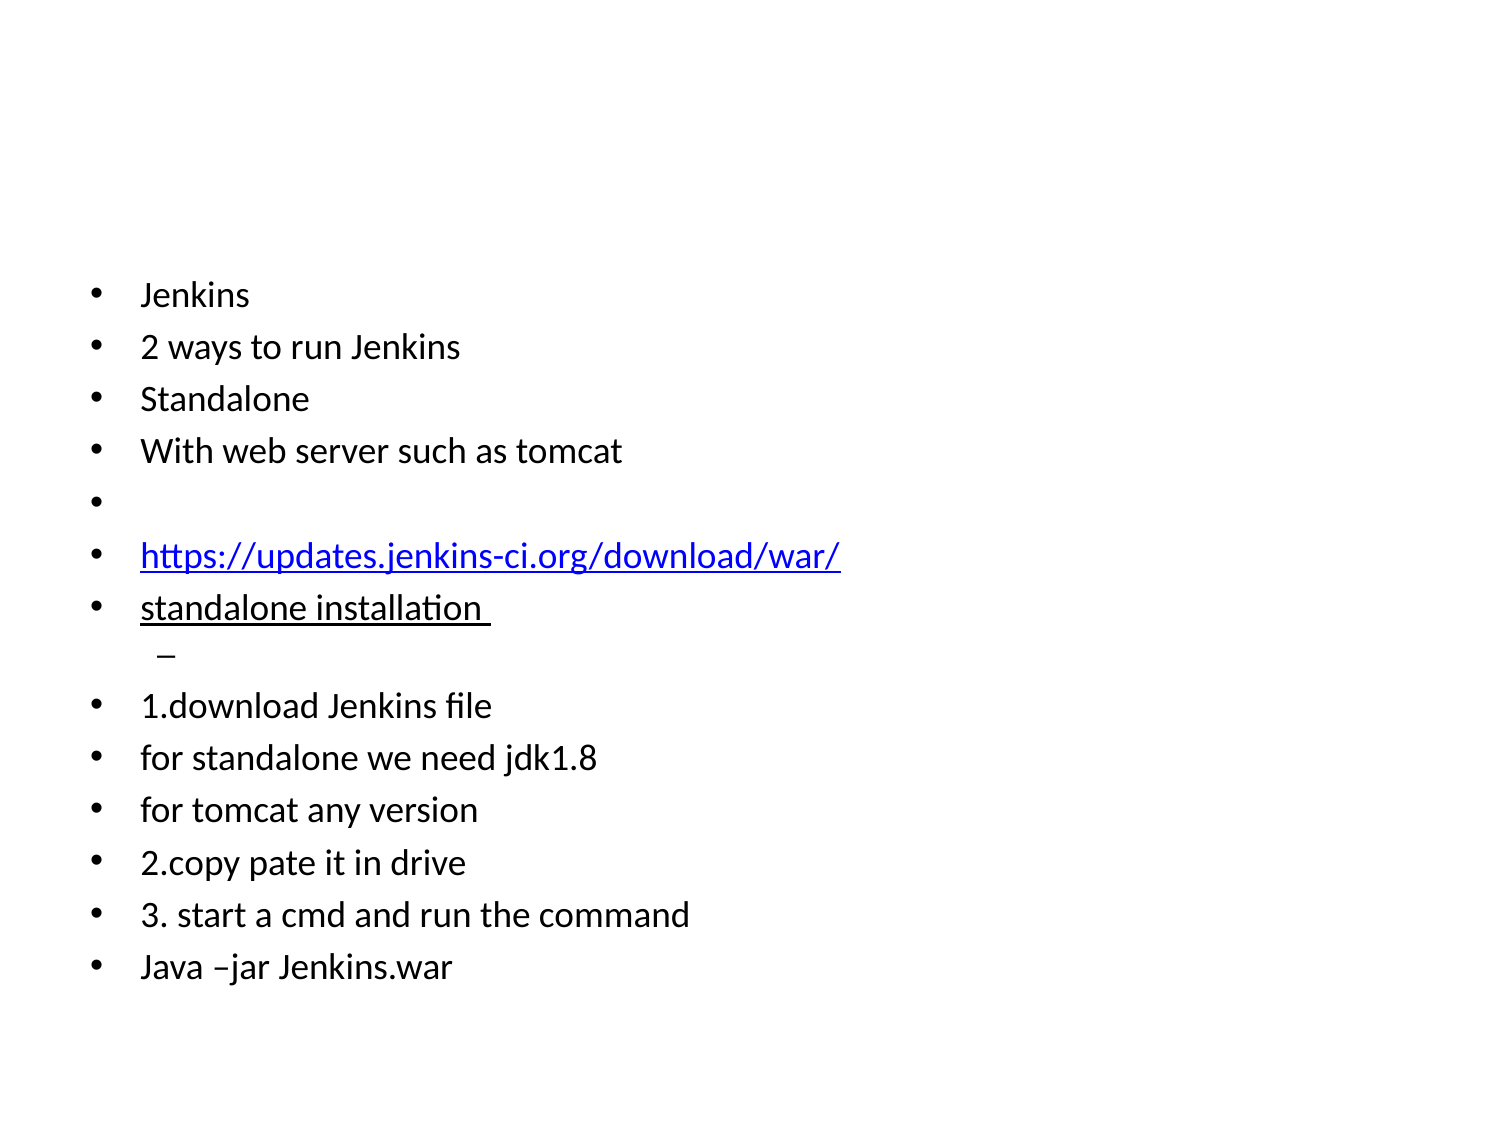

#
Jenkins
2 ways to run Jenkins
Standalone
With web server such as tomcat

https://updates.jenkins-ci.org/download/war/
standalone installation

1.download Jenkins file
for standalone we need jdk1.8
for tomcat any version
2.copy pate it in drive
3. start a cmd and run the command
Java –jar Jenkins.war